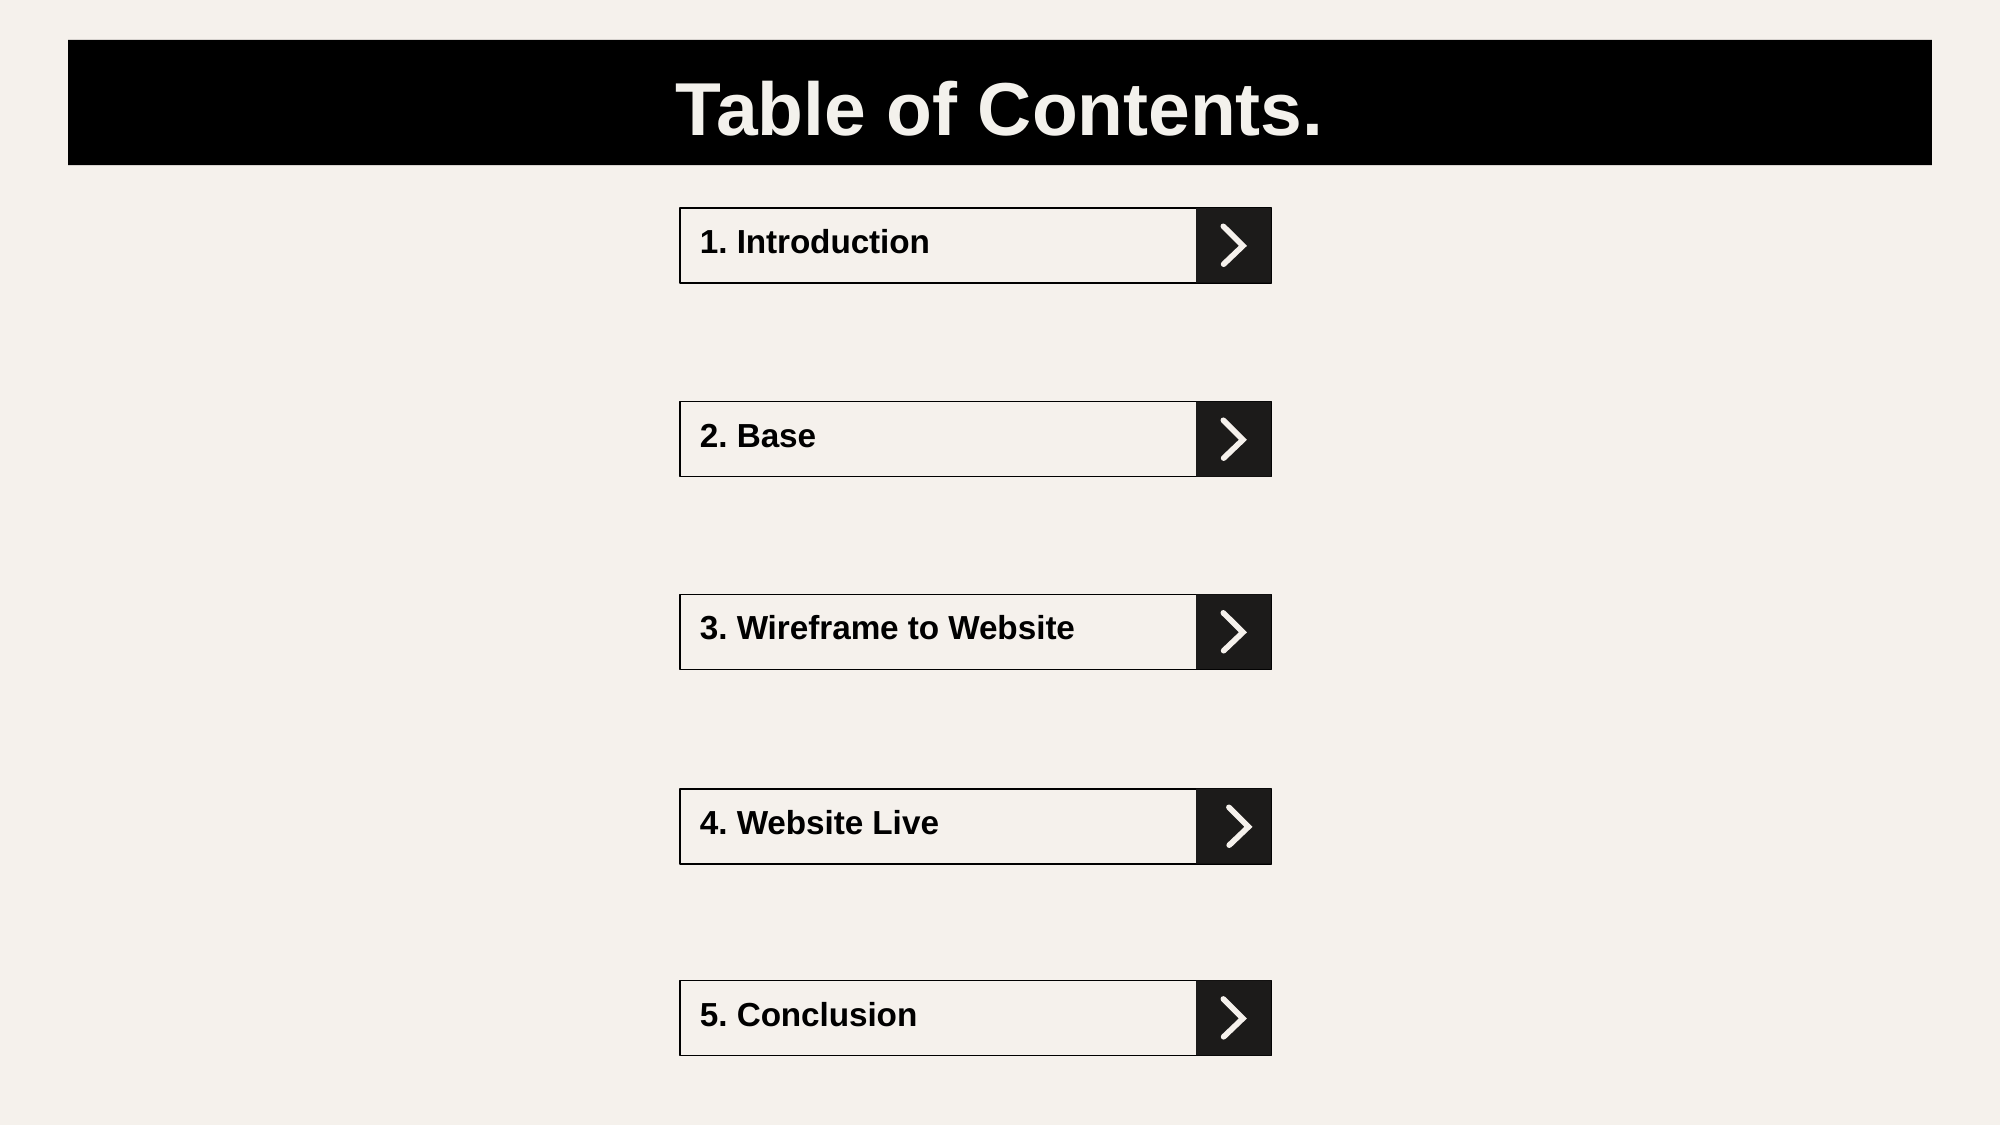

# Table of Contents.

1. Introduction
2. Base

3. Wireframe to Website

4. Website Live

5. Conclusion